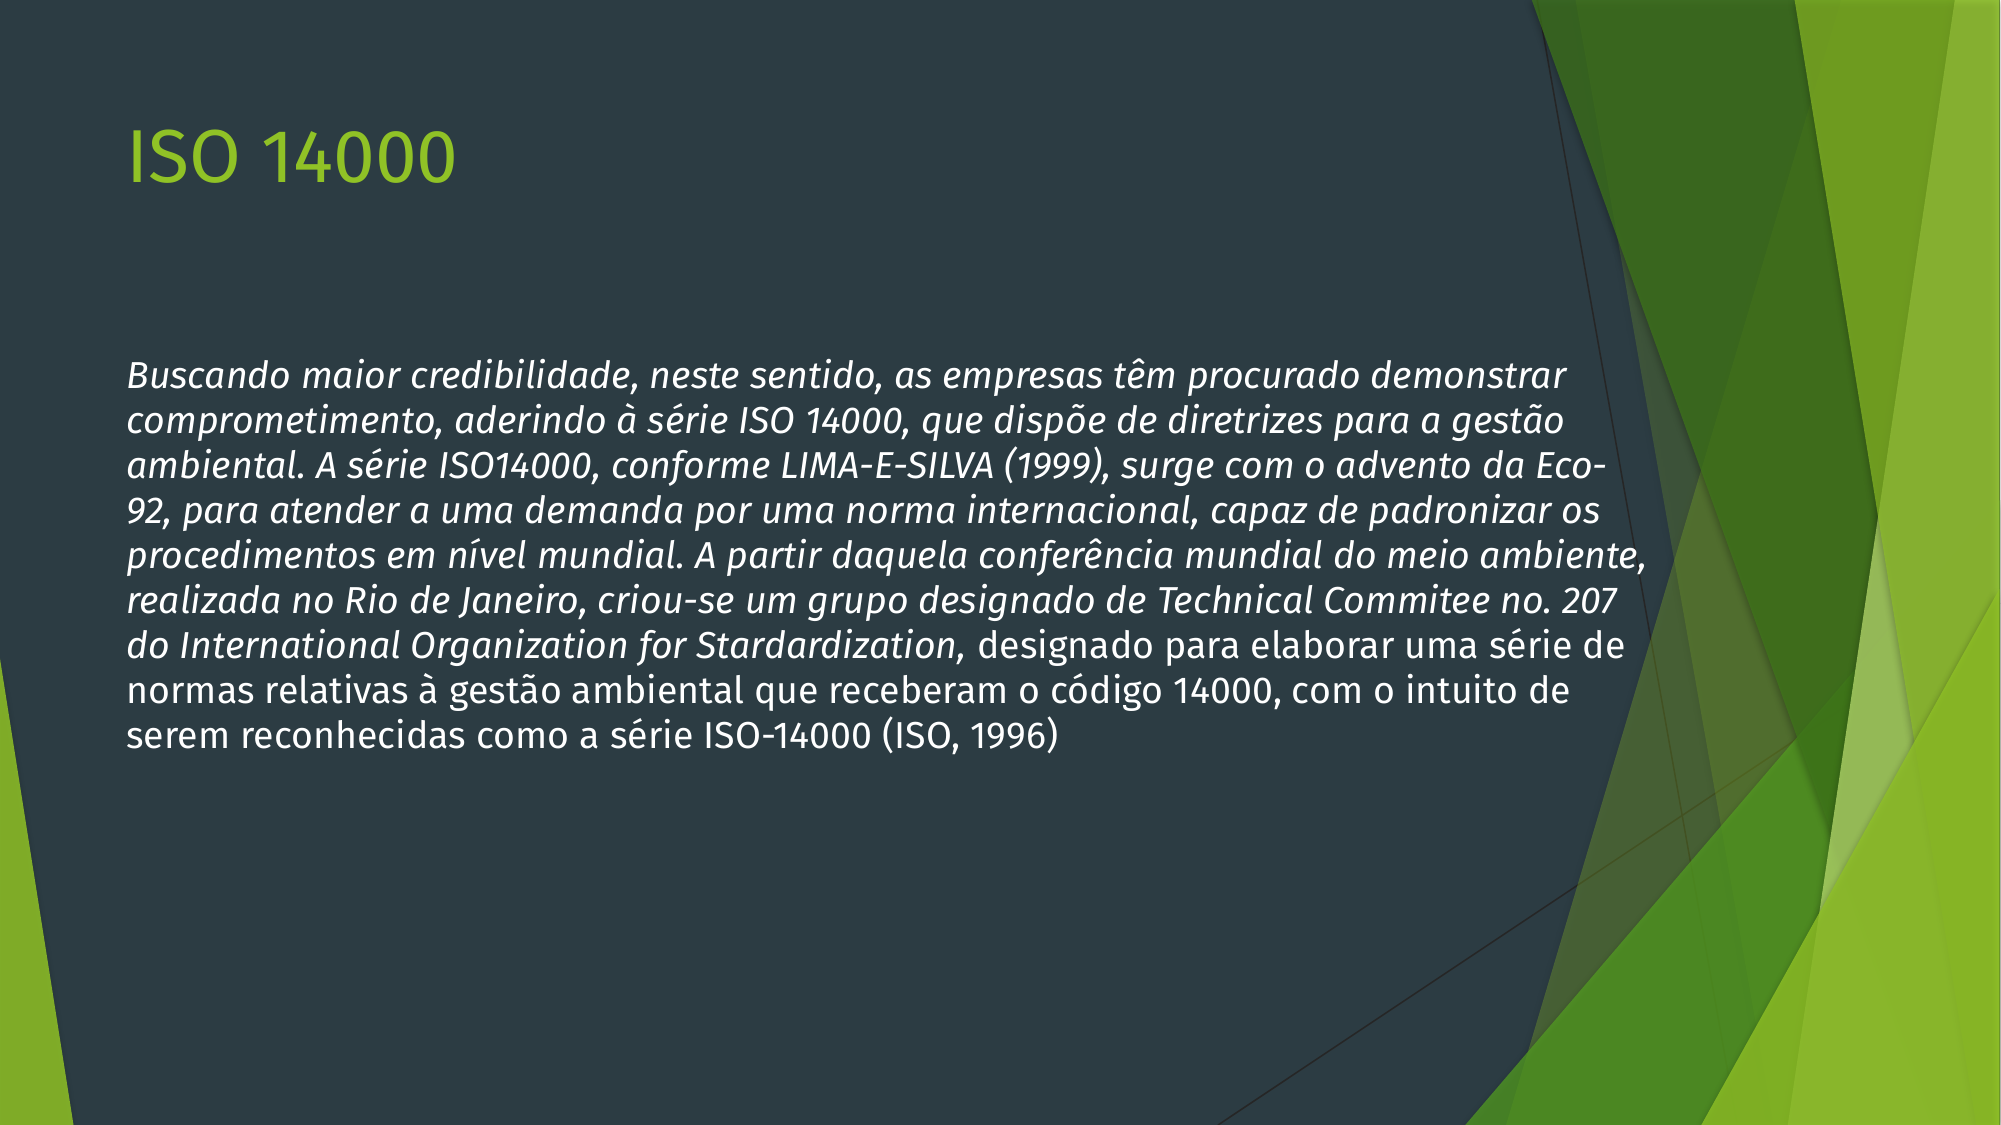

# ISO 14000
Buscando maior credibilidade, neste sentido, as empresas têm procurado demonstrar comprometimento, aderindo à série ISO 14000, que dispõe de diretrizes para a gestão ambiental. A série ISO14000, conforme LIMA-E-SILVA (1999), surge com o advento da Eco-92, para atender a uma demanda por uma norma internacional, capaz de padronizar os procedimentos em nível mundial. A partir daquela conferência mundial do meio ambiente, realizada no Rio de Janeiro, criou-se um grupo designado de Technical Commitee no. 207 do International Organization for Stardardization, designado para elaborar uma série de normas relativas à gestão ambiental que receberam o código 14000, com o intuito de serem reconhecidas como a série ISO-14000 (ISO, 1996)